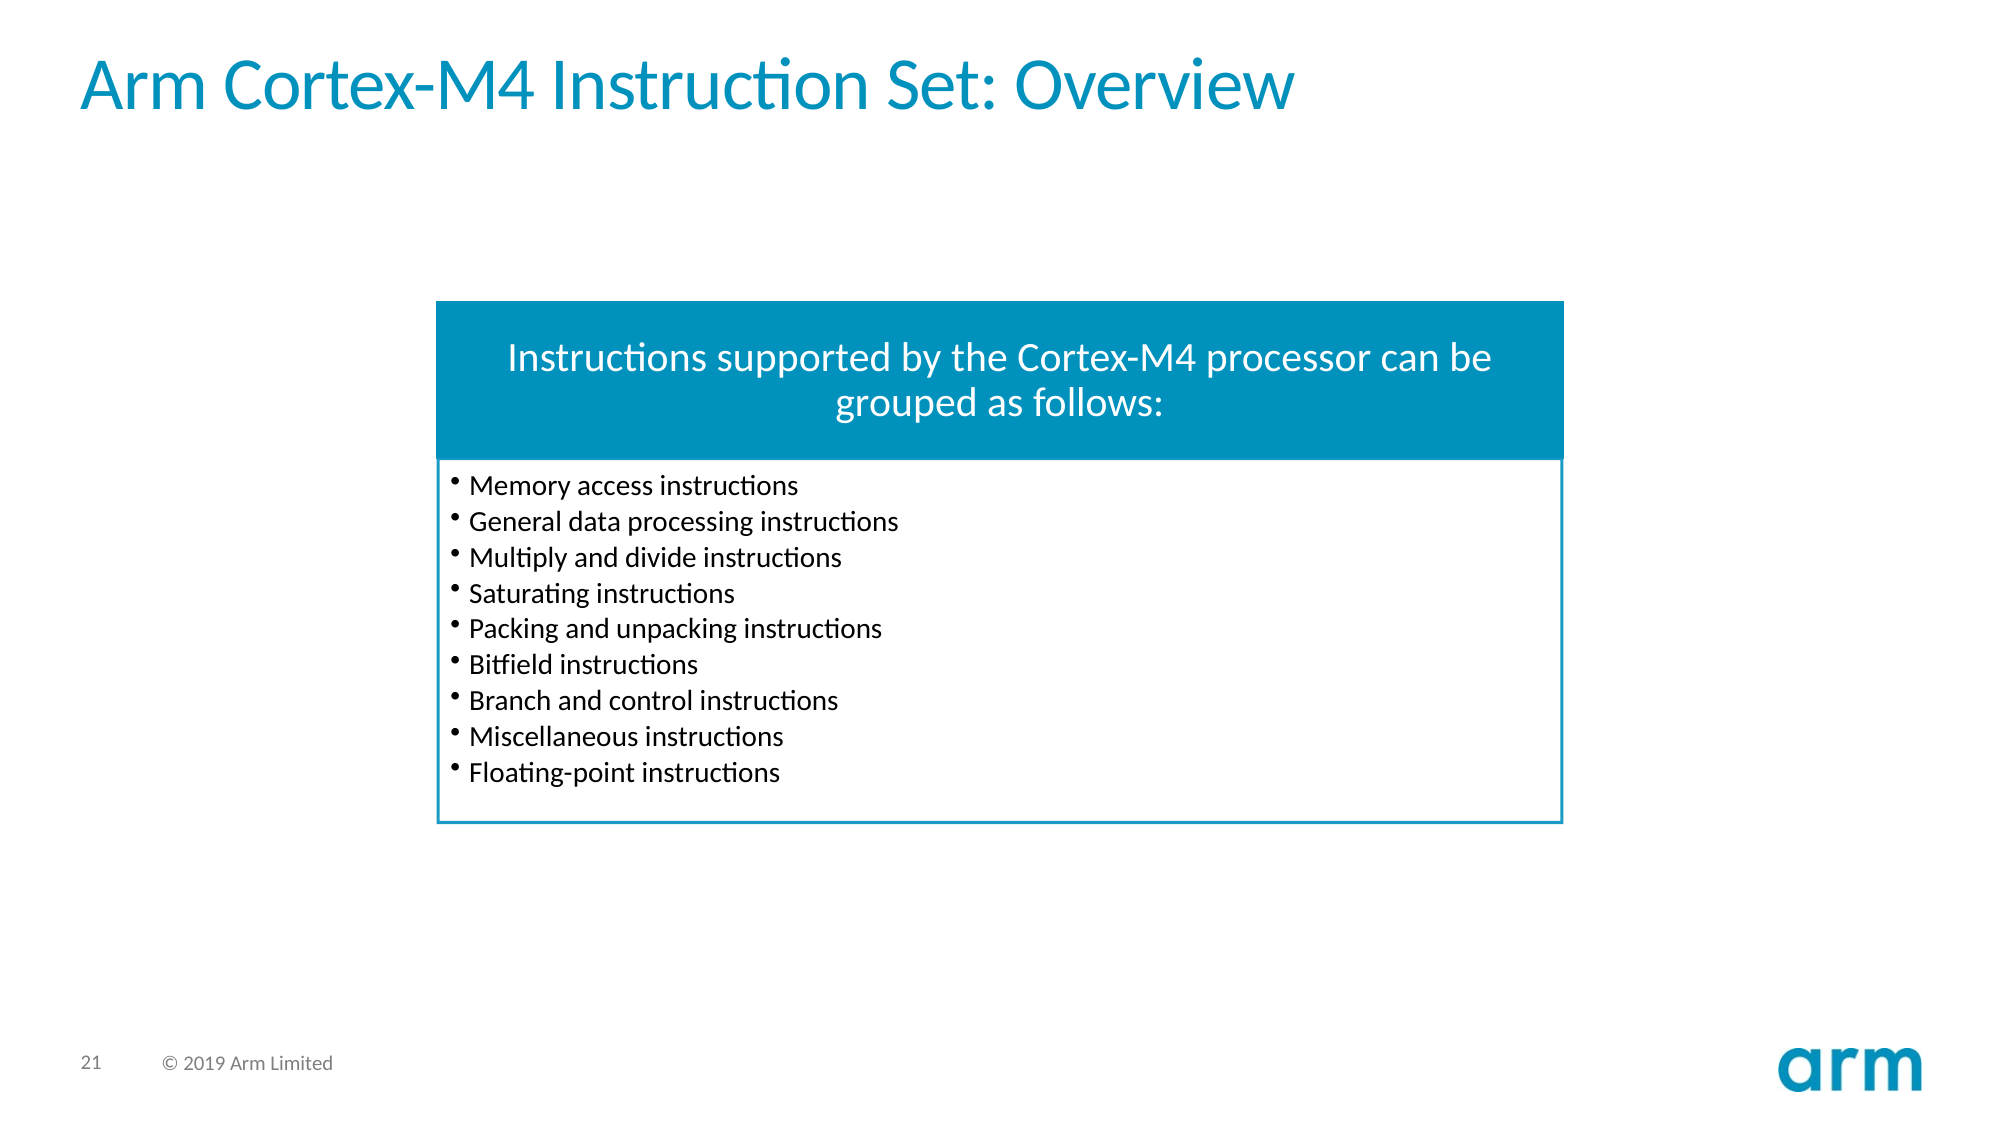

# Arm Cortex-M4 Instruction Set: Overview
Instructions supported by the Cortex-M4 processor can be grouped as follows:
Memory access instructions
General data processing instructions
Multiply and divide instructions
Saturating instructions
Packing and unpacking instructions
Bitfield instructions
Branch and control instructions
Miscellaneous instructions
Floating-point instructions